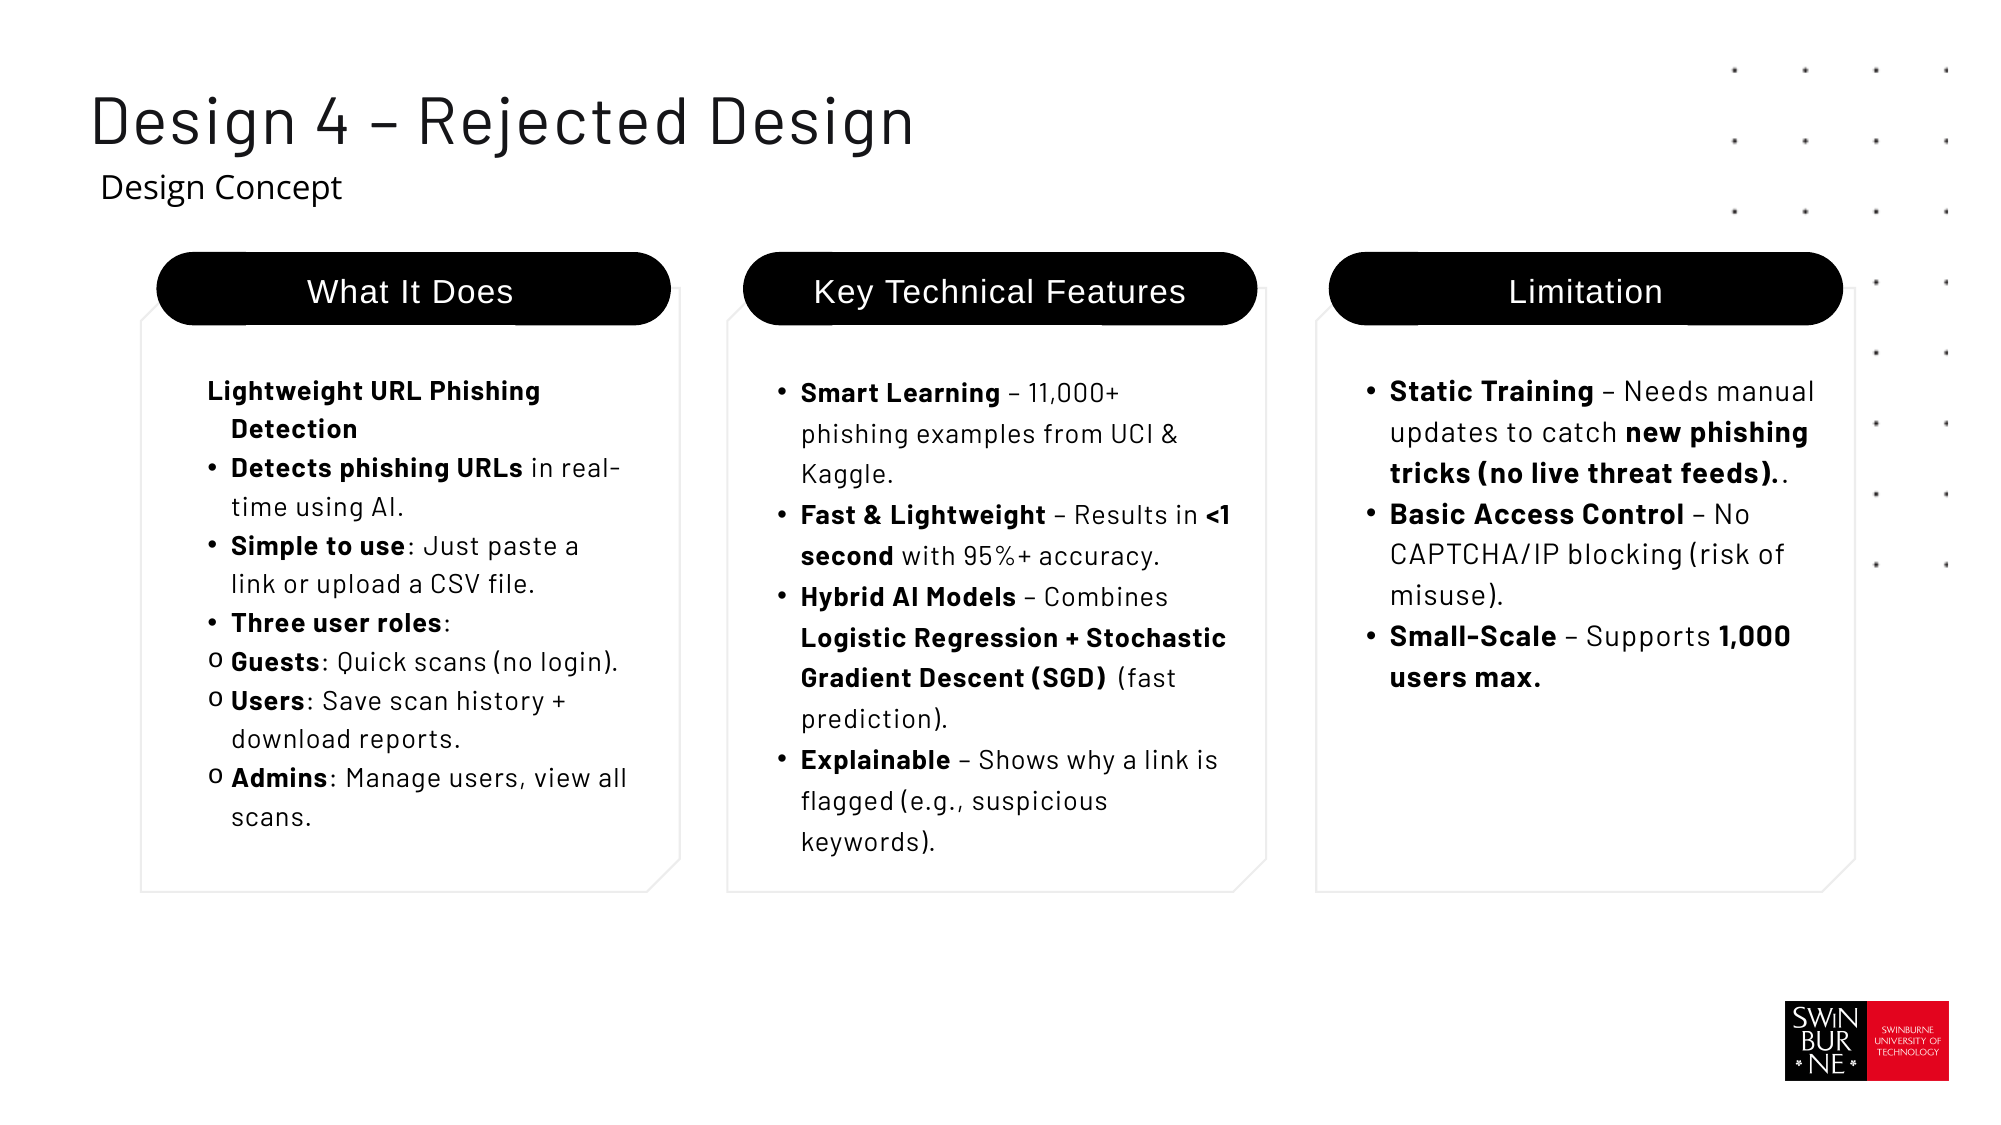

Design 4 – Rejected Design
Design Concept

Multi-threat Detection System:
Comprehensive security solution that can identify three different types of cyber threats:
SQL Injection (SQLi) attacks
Phishing/SMS scam attempts
Distributed Denial of Service (DDoS) attacks

What It Does
Key Technical Features
Limitation

Lightweight URL Phishing Detection
Detects phishing URLs in real-time using AI.
Simple to use: Just paste a link or upload a CSV file.
Three user roles:
Guests: Quick scans (no login).
Users: Save scan history + download reports.
Admins: Manage users, view all scans.
Smart Learning – 11,000+ phishing examples from UCI & Kaggle.
Fast & Lightweight – Results in <1 second with 95%+ accuracy.
Hybrid AI Models – Combines Logistic Regression + Stochastic Gradient Descent (SGD)  (fast prediction).
Explainable – Shows why a link is flagged (e.g., suspicious keywords).
Static Training – Needs manual updates to catch new phishing tricks (no live threat feeds)..
Basic Access Control – No CAPTCHA/IP blocking (risk of misuse).
Small-Scale – Supports 1,000 users max.